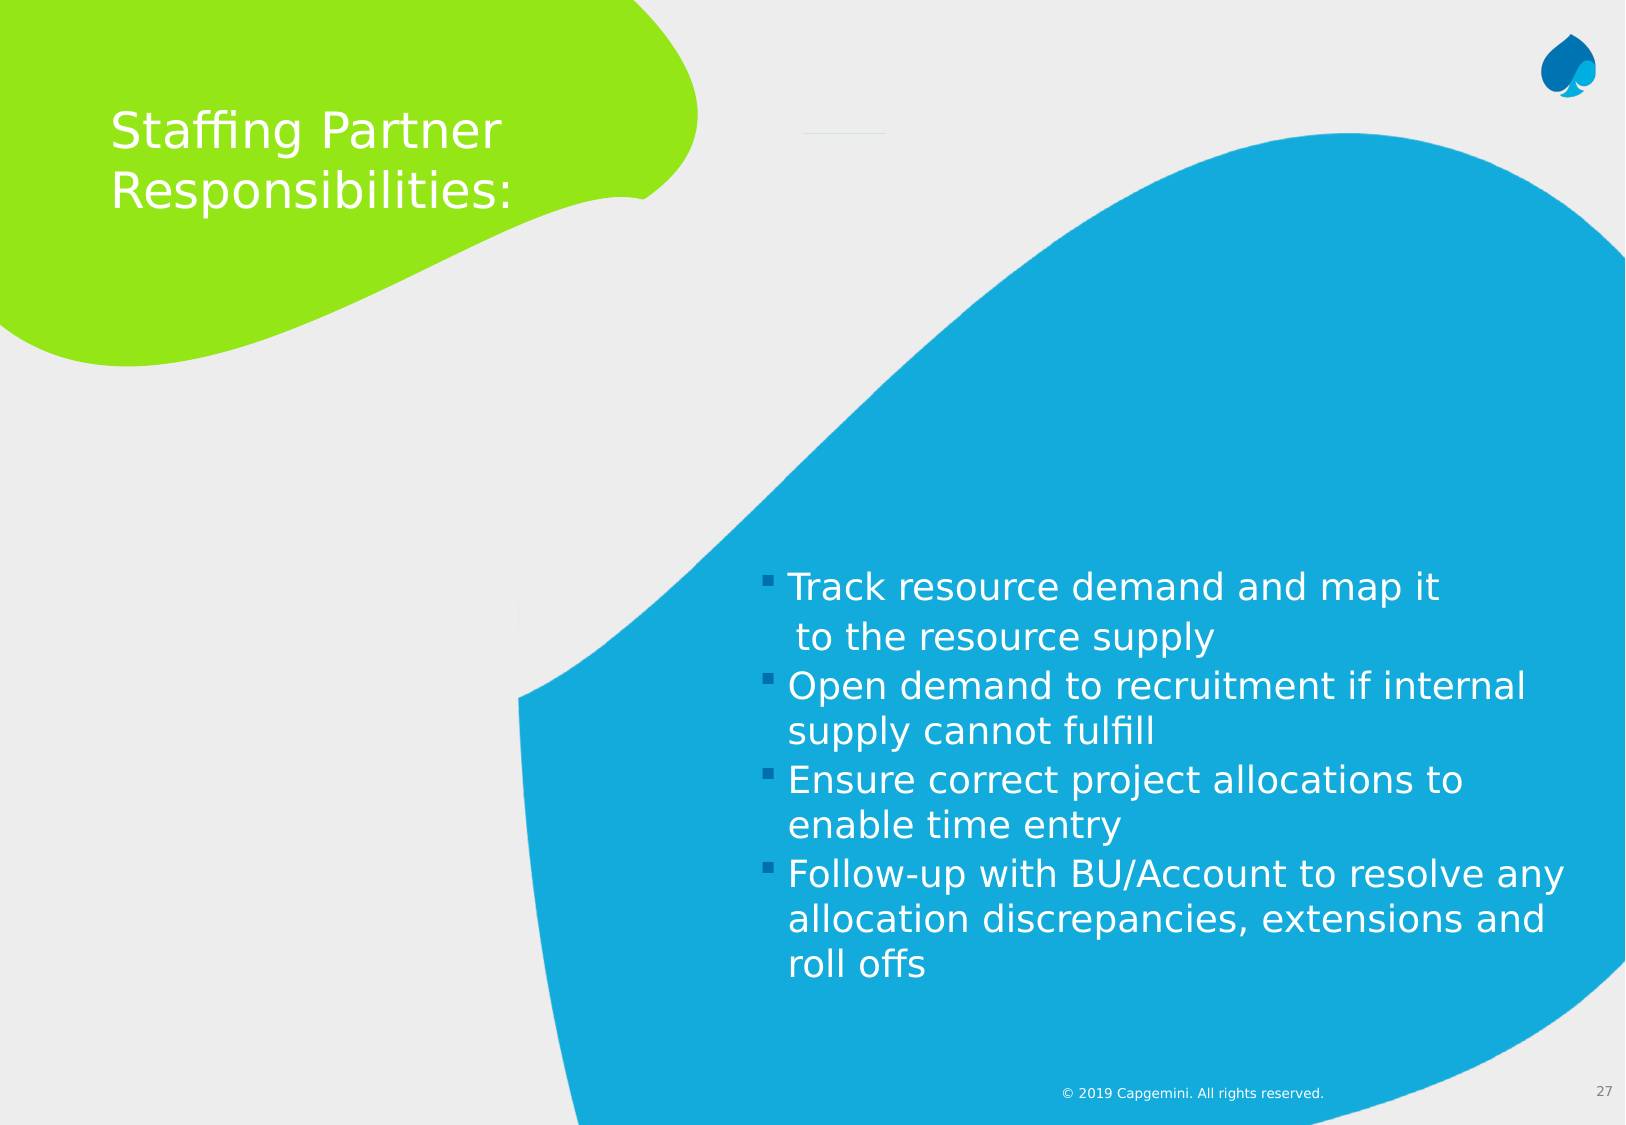

Staffing Partner Responsibilities:
Track resource demand and map it
   to the resource supply
Open demand to recruitment if internal supply cannot fulfill
Ensure correct project allocations to enable time entry
Follow-up with BU/Account to resolve any allocation discrepancies, extensions and roll offs